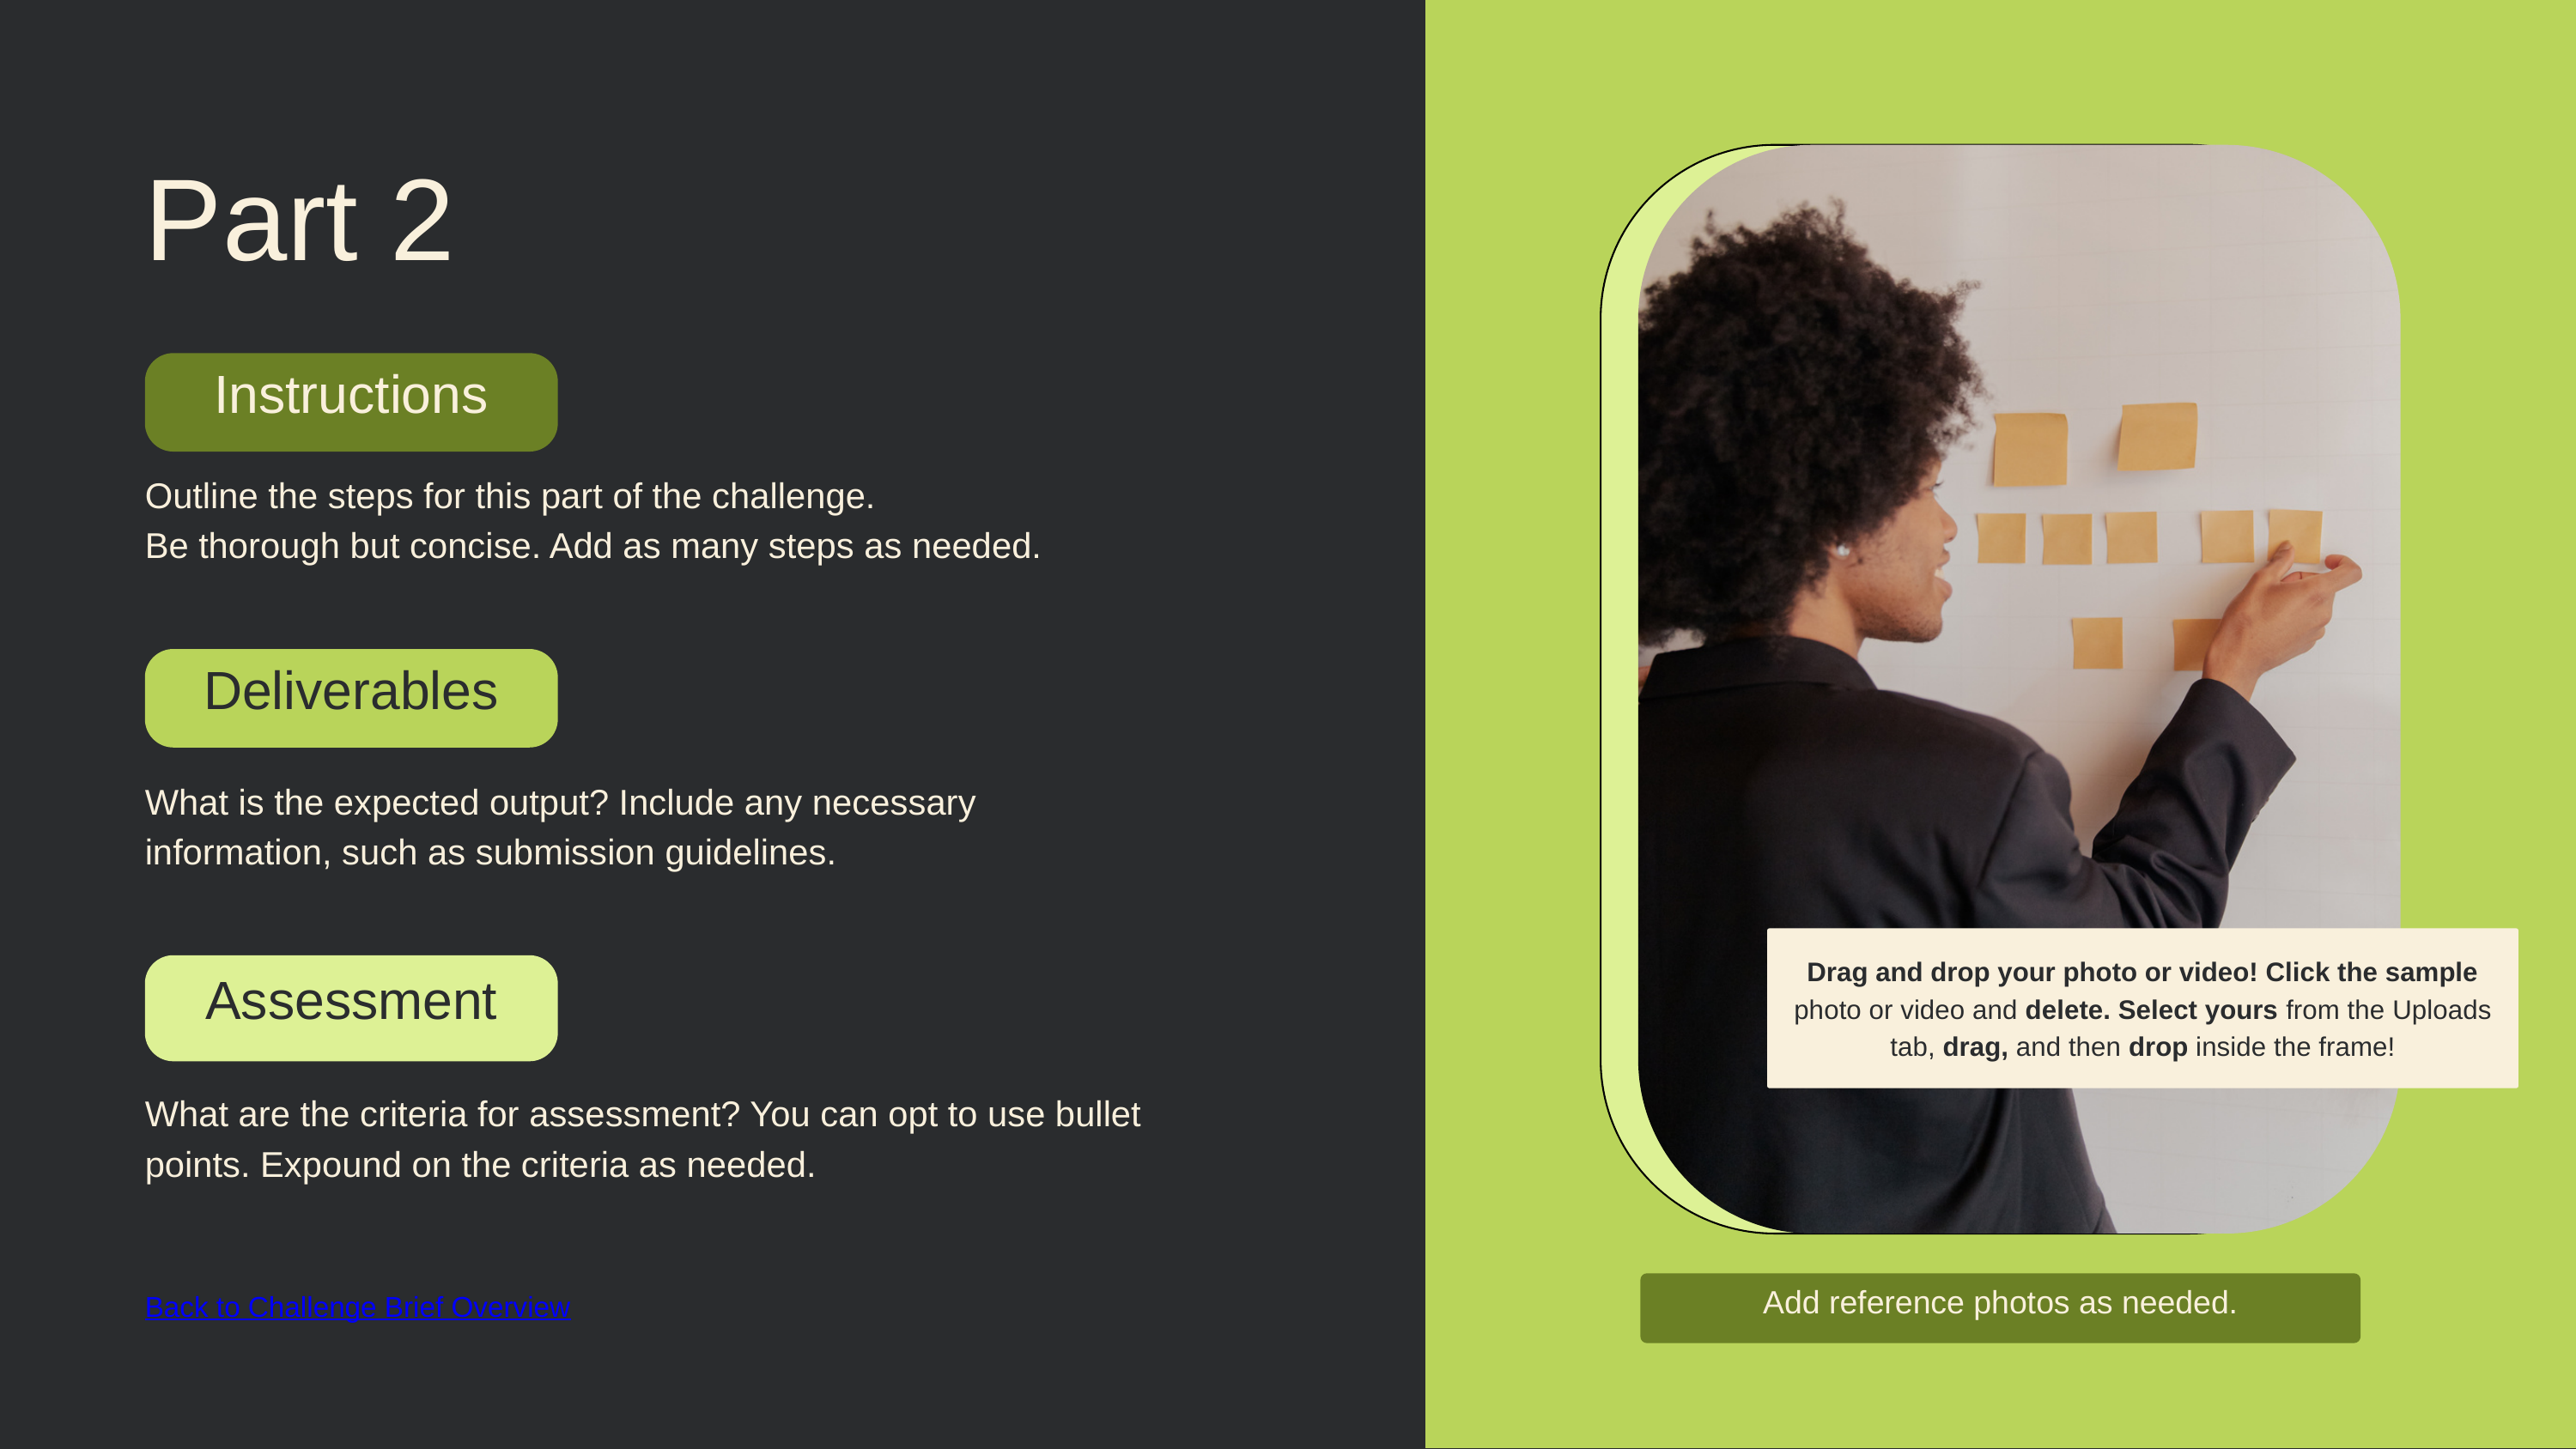

Part 2

Instructions
Outline the steps for this part of the challenge.
Be thorough but concise. Add as many steps as needed.

Deliverables
What is the expected output? Include any necessary information, such as submission guidelines.

Drag and drop your photo or video! Click the sample photo or video and delete. Select yours from the Uploads tab, drag, and then drop inside the frame!

Assessment
What are the criteria for assessment? You can opt to use bullet points. Expound on the criteria as needed.

Add reference photos as needed.
Back to Challenge Brief Overview